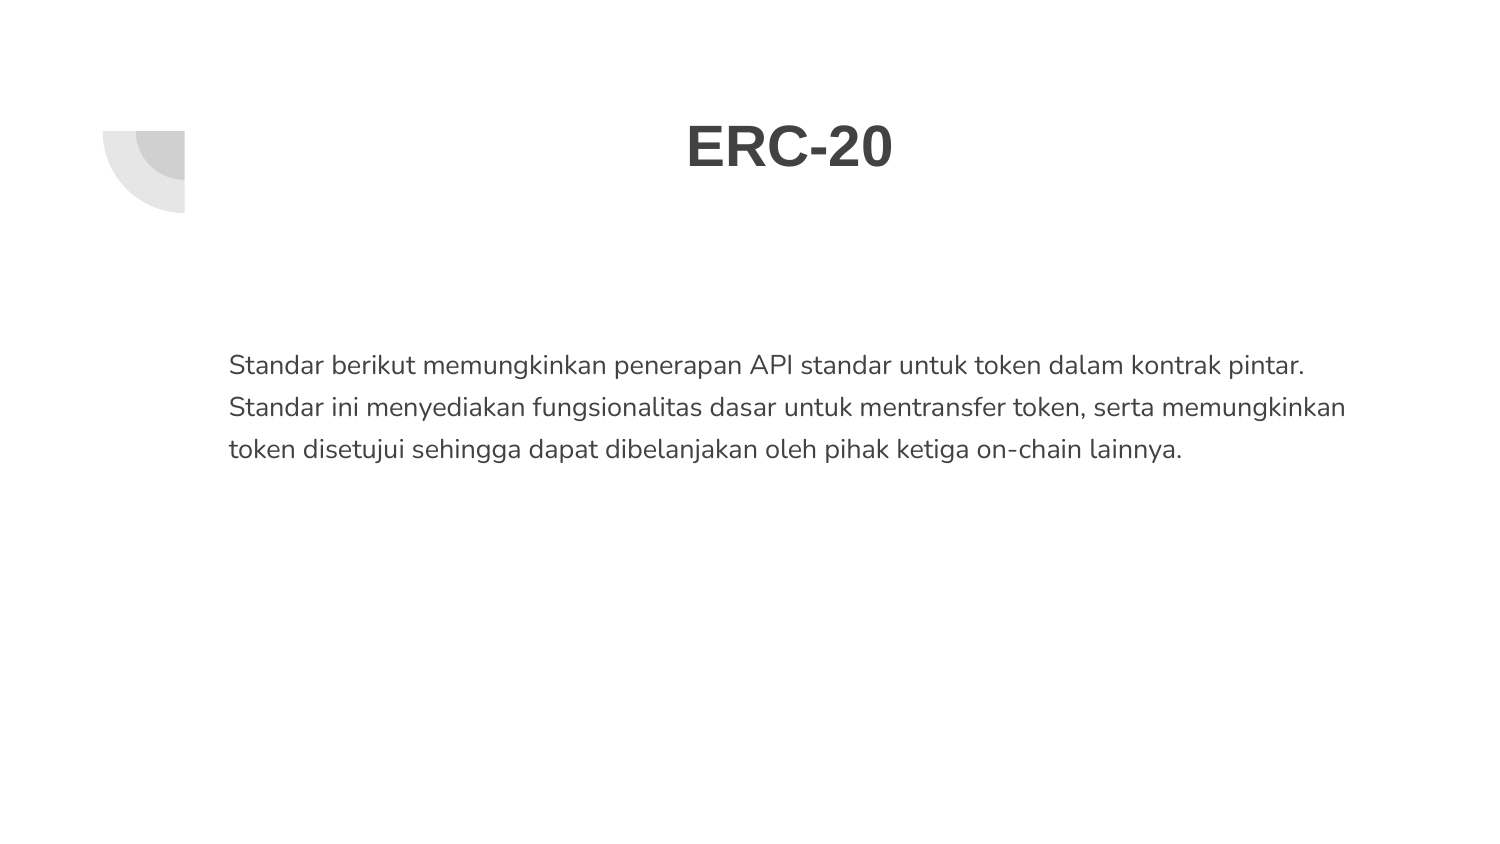

# ERC-20
Standar berikut memungkinkan penerapan API standar untuk token dalam kontrak pintar. Standar ini menyediakan fungsionalitas dasar untuk mentransfer token, serta memungkinkan token disetujui sehingga dapat dibelanjakan oleh pihak ketiga on-chain lainnya.